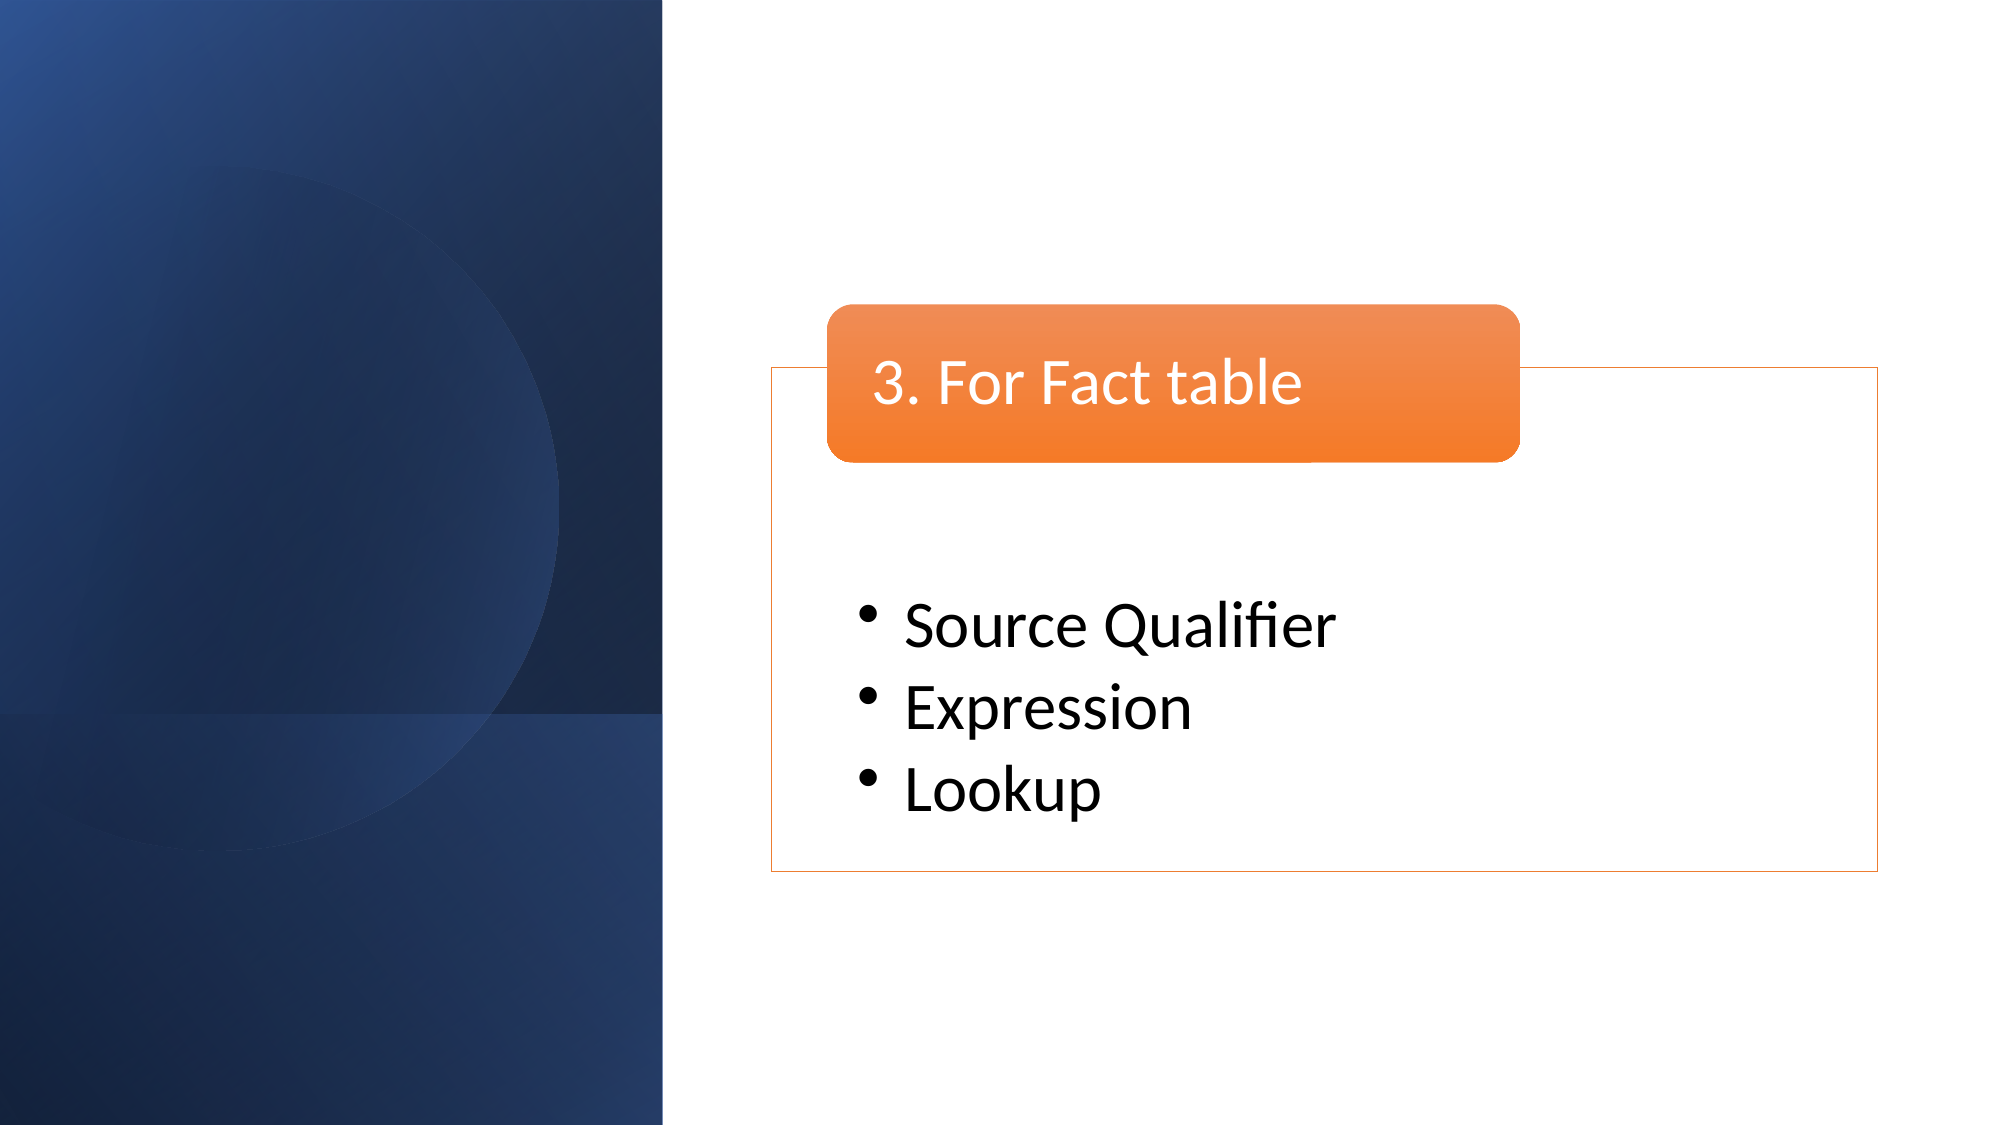

Source Qualifier
Expression
Lookup
3. For Fact table